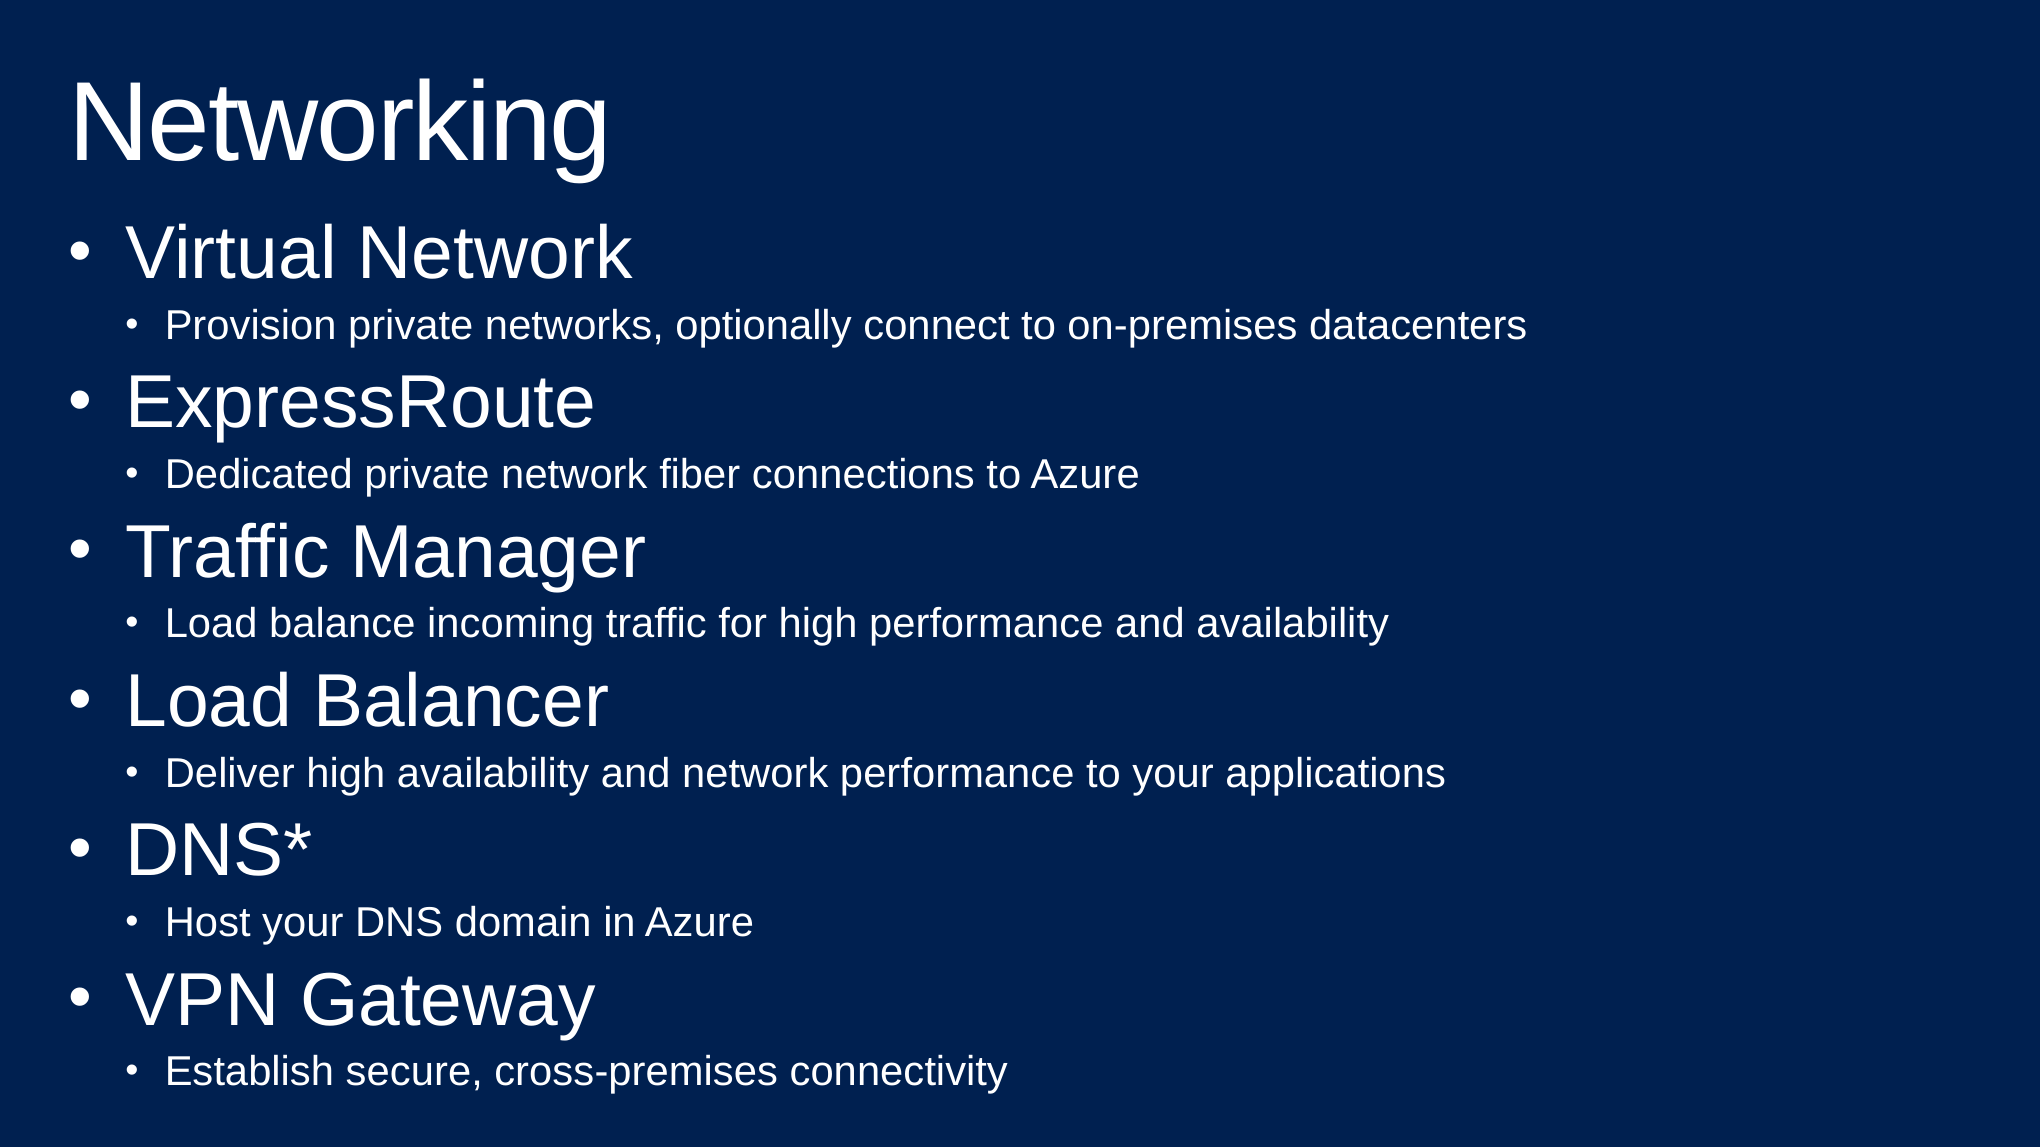

# Networking
Virtual Network
Provision private networks, optionally connect to on-premises datacenters
ExpressRoute
Dedicated private network fiber connections to Azure
Traffic Manager
Load balance incoming traffic for high performance and availability
Load Balancer
Deliver high availability and network performance to your applications
DNS*
Host your DNS domain in Azure
VPN Gateway
Establish secure, cross-premises connectivity